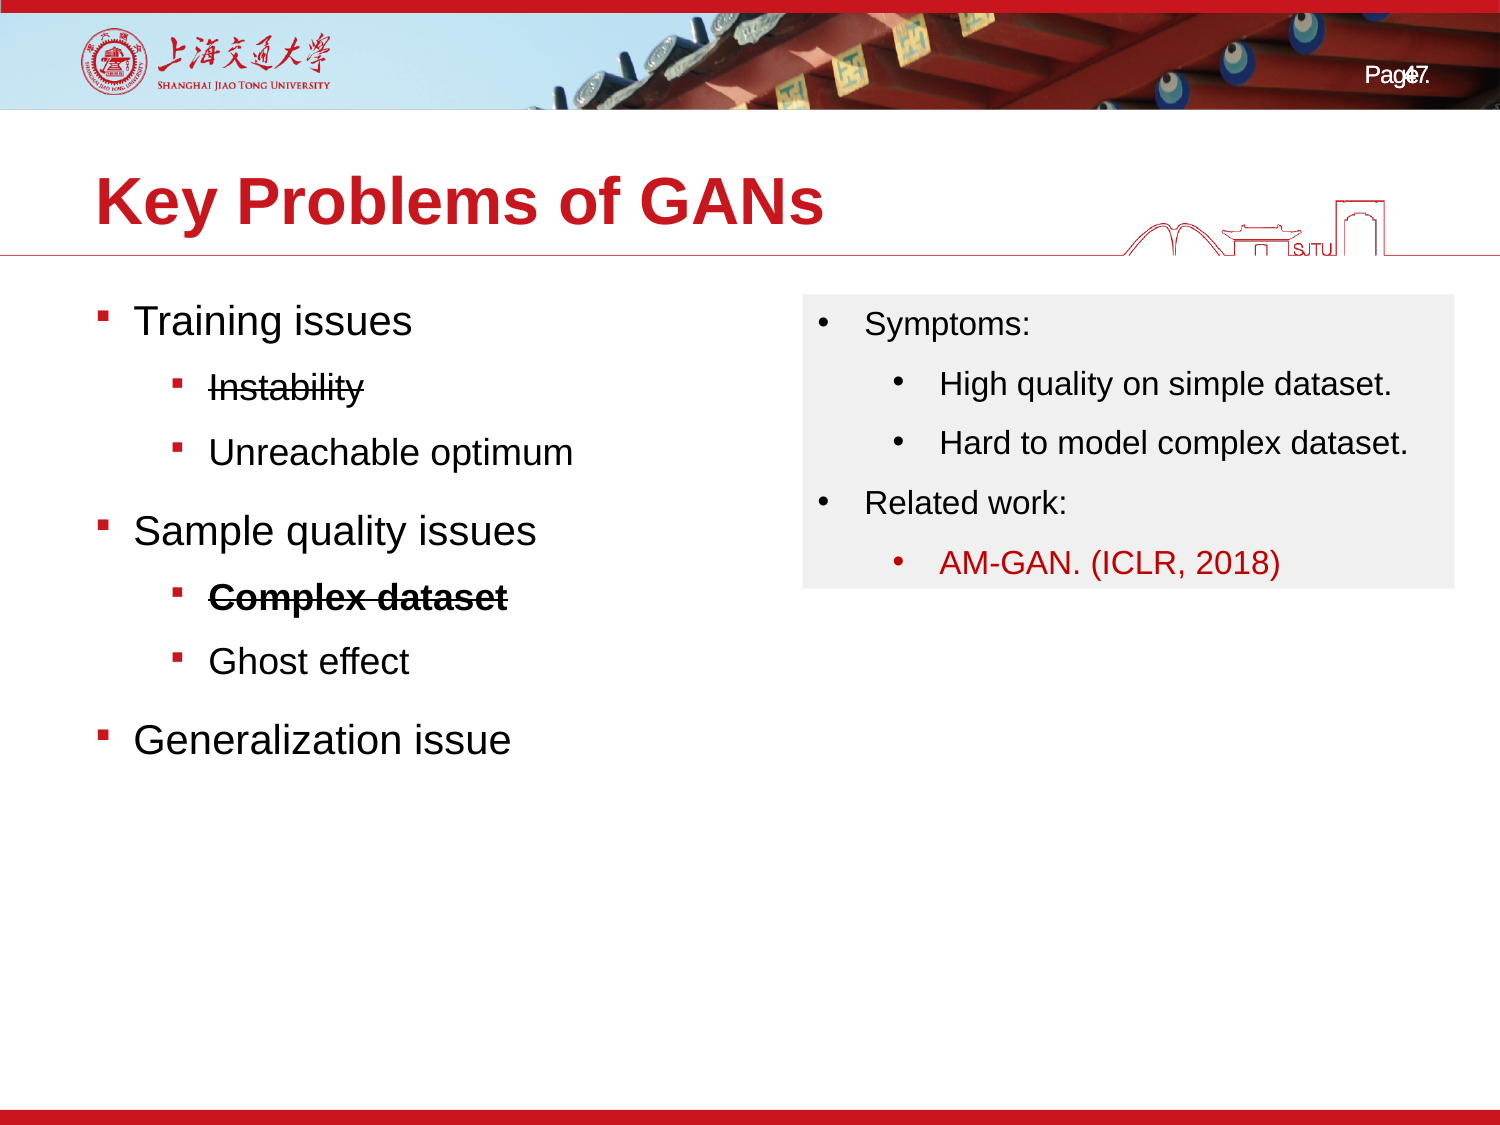

# Key Problems of GANs
Training issues
Instability
Unreachable optimum
Sample quality issues
Complex dataset
Ghost effect
Generalization issue
Symptoms:
High quality on simple dataset.
Hard to model complex dataset.
Related work:
AM-GAN. (ICLR, 2018)